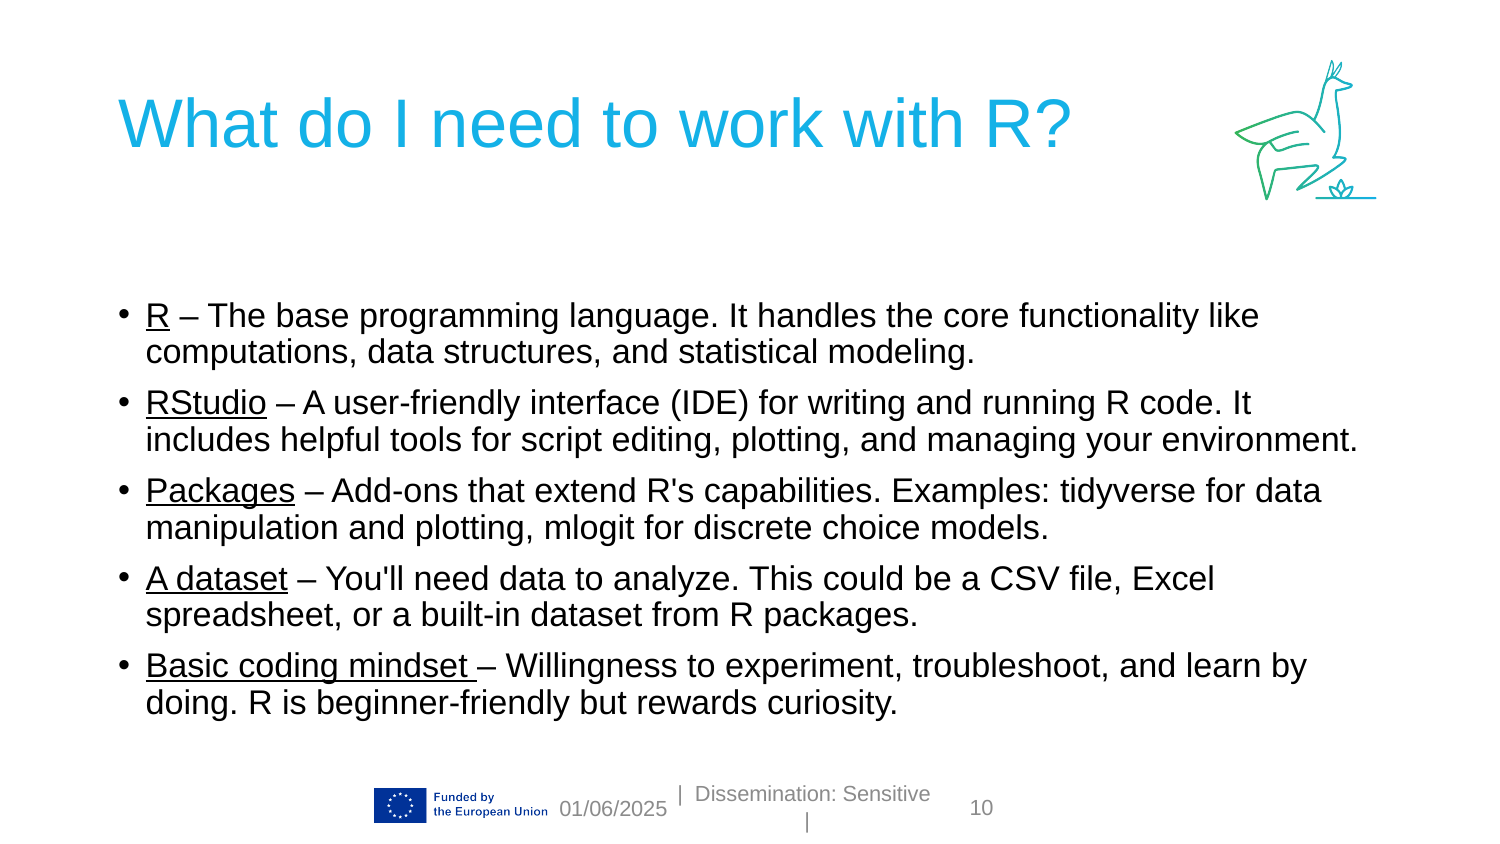

What do I need to work with R?
R – The base programming language. It handles the core functionality like computations, data structures, and statistical modeling.
RStudio – A user-friendly interface (IDE) for writing and running R code. It includes helpful tools for script editing, plotting, and managing your environment.
Packages – Add-ons that extend R's capabilities. Examples: tidyverse for data manipulation and plotting, mlogit for discrete choice models.
A dataset – You'll need data to analyze. This could be a CSV file, Excel spreadsheet, or a built-in dataset from R packages.
Basic coding mindset – Willingness to experiment, troubleshoot, and learn by doing. R is beginner-friendly but rewards curiosity.